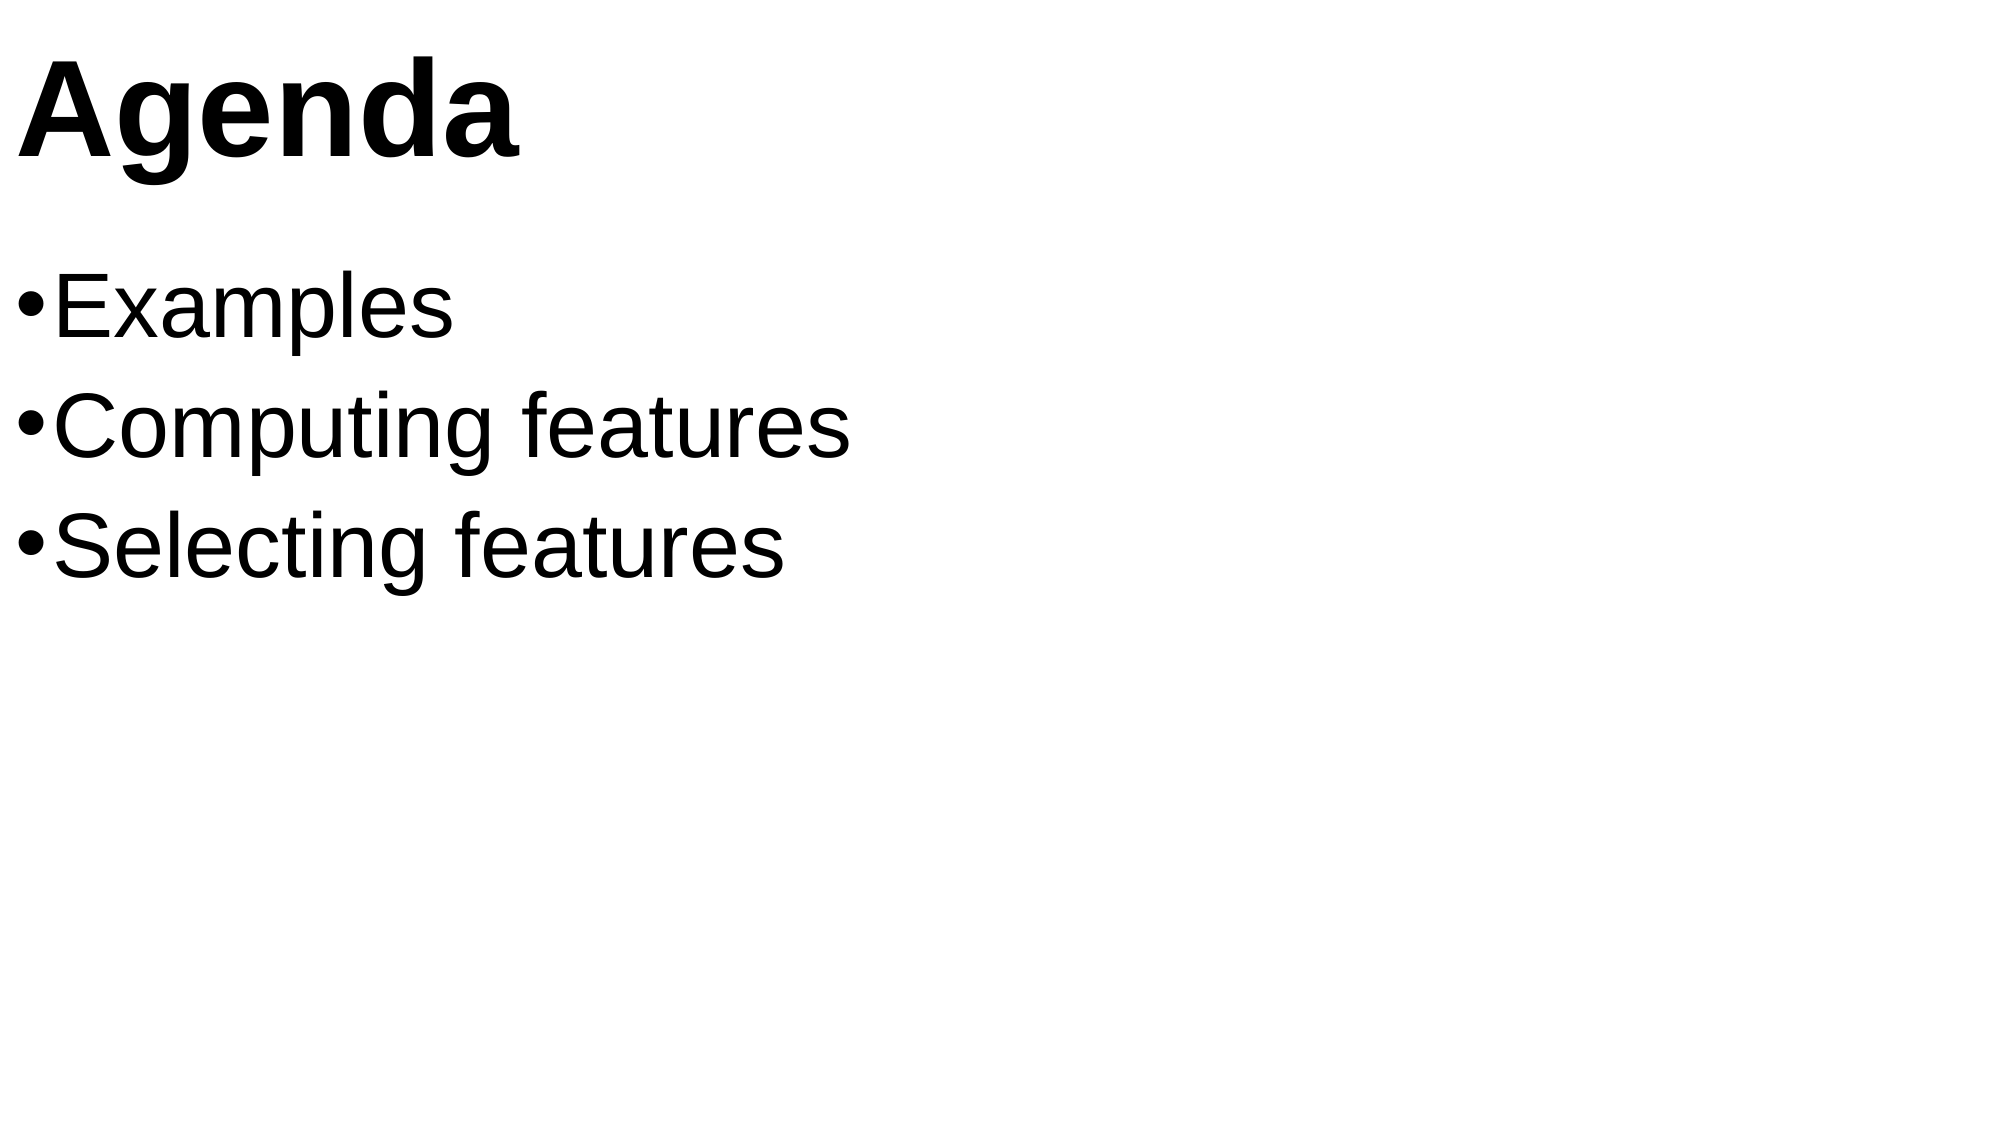

# Agenda
Examples
Computing features
Selecting features